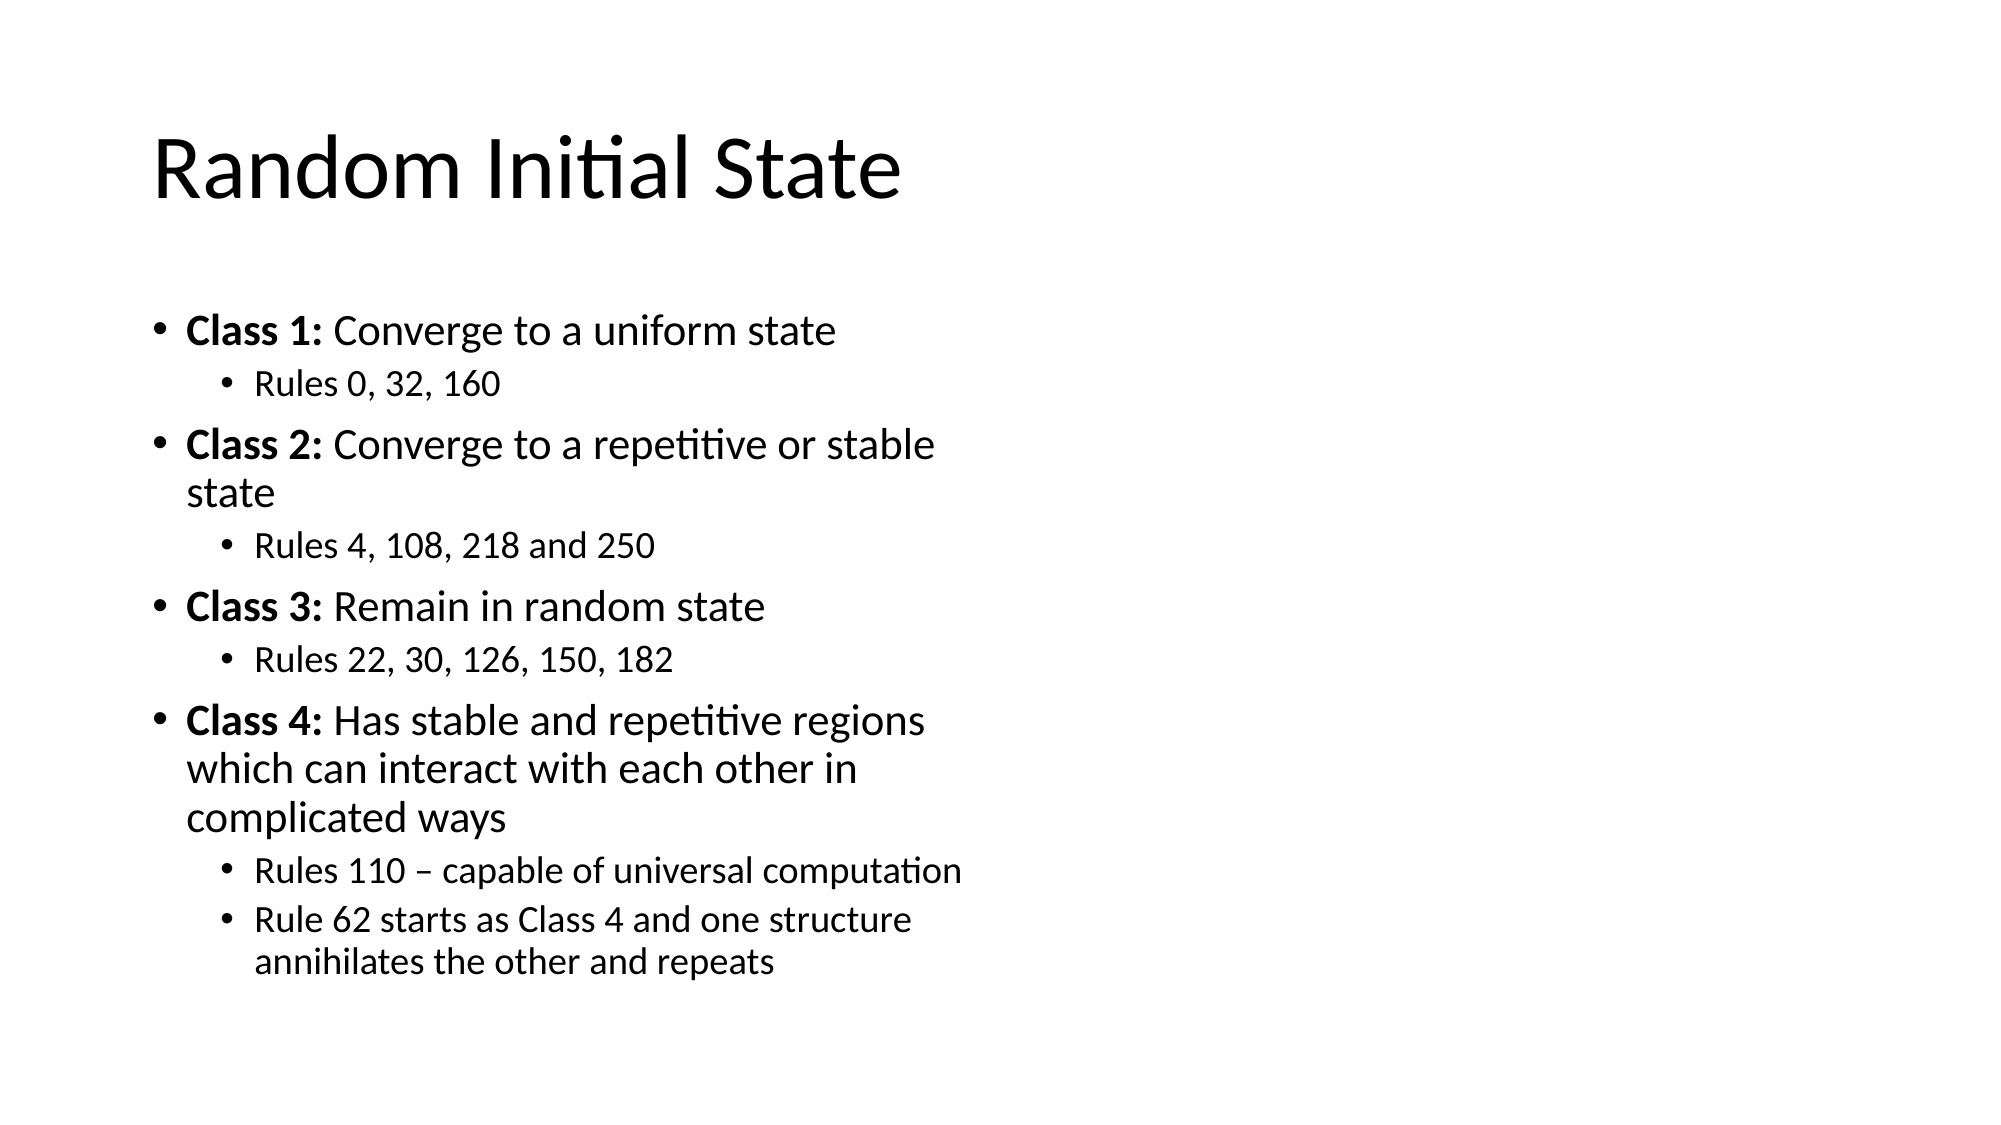

# Random Initial State
Class 1: Converge to a uniform state
Rules 0, 32, 160
Class 2: Converge to a repetitive or stable state
Rules 4, 108, 218 and 250
Class 3: Remain in random state
Rules 22, 30, 126, 150, 182
Class 4: Has stable and repetitive regions which can interact with each other in complicated ways
Rules 110 – capable of universal computation
Rule 62 starts as Class 4 and one structure annihilates the other and repeats